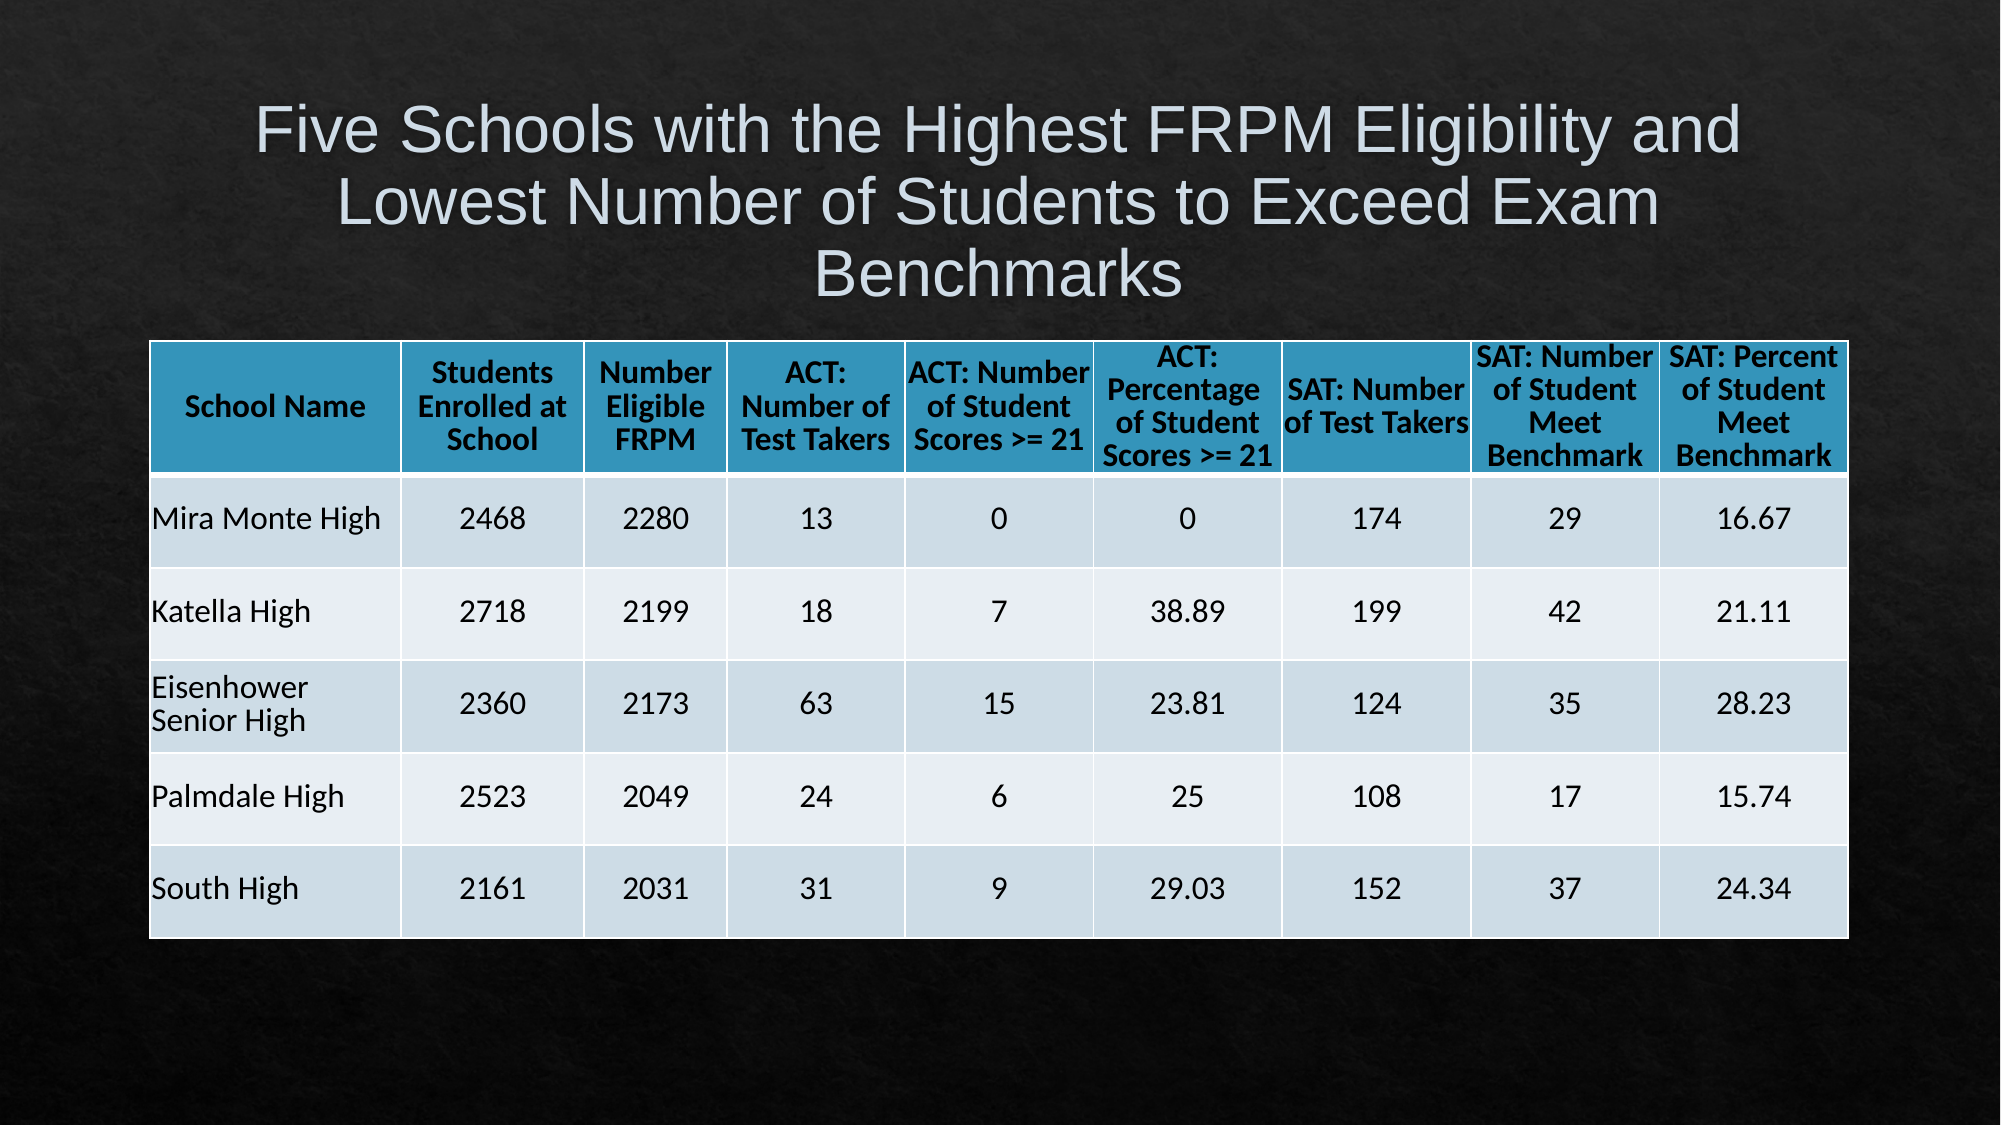

# Five Schools with the Highest FRPM Eligibility and Lowest Number of Students to Exceed Exam Benchmarks
| School Name | Students Enrolled at School | Number Eligible FRPM | ACT: Number of Test Takers | ACT: Number of Student Scores >= 21 | ACT: Percentage of Student Scores >= 21 | SAT: Number of Test Takers | SAT: Number of Student Meet Benchmark | SAT: Percent of Student Meet Benchmark |
| --- | --- | --- | --- | --- | --- | --- | --- | --- |
| Mira Monte High | 2468 | 2280 | 13 | 0 | 0 | 174 | 29 | 16.67 |
| Katella High | 2718 | 2199 | 18 | 7 | 38.89 | 199 | 42 | 21.11 |
| Eisenhower Senior High | 2360 | 2173 | 63 | 15 | 23.81 | 124 | 35 | 28.23 |
| Palmdale High | 2523 | 2049 | 24 | 6 | 25 | 108 | 17 | 15.74 |
| South High | 2161 | 2031 | 31 | 9 | 29.03 | 152 | 37 | 24.34 |